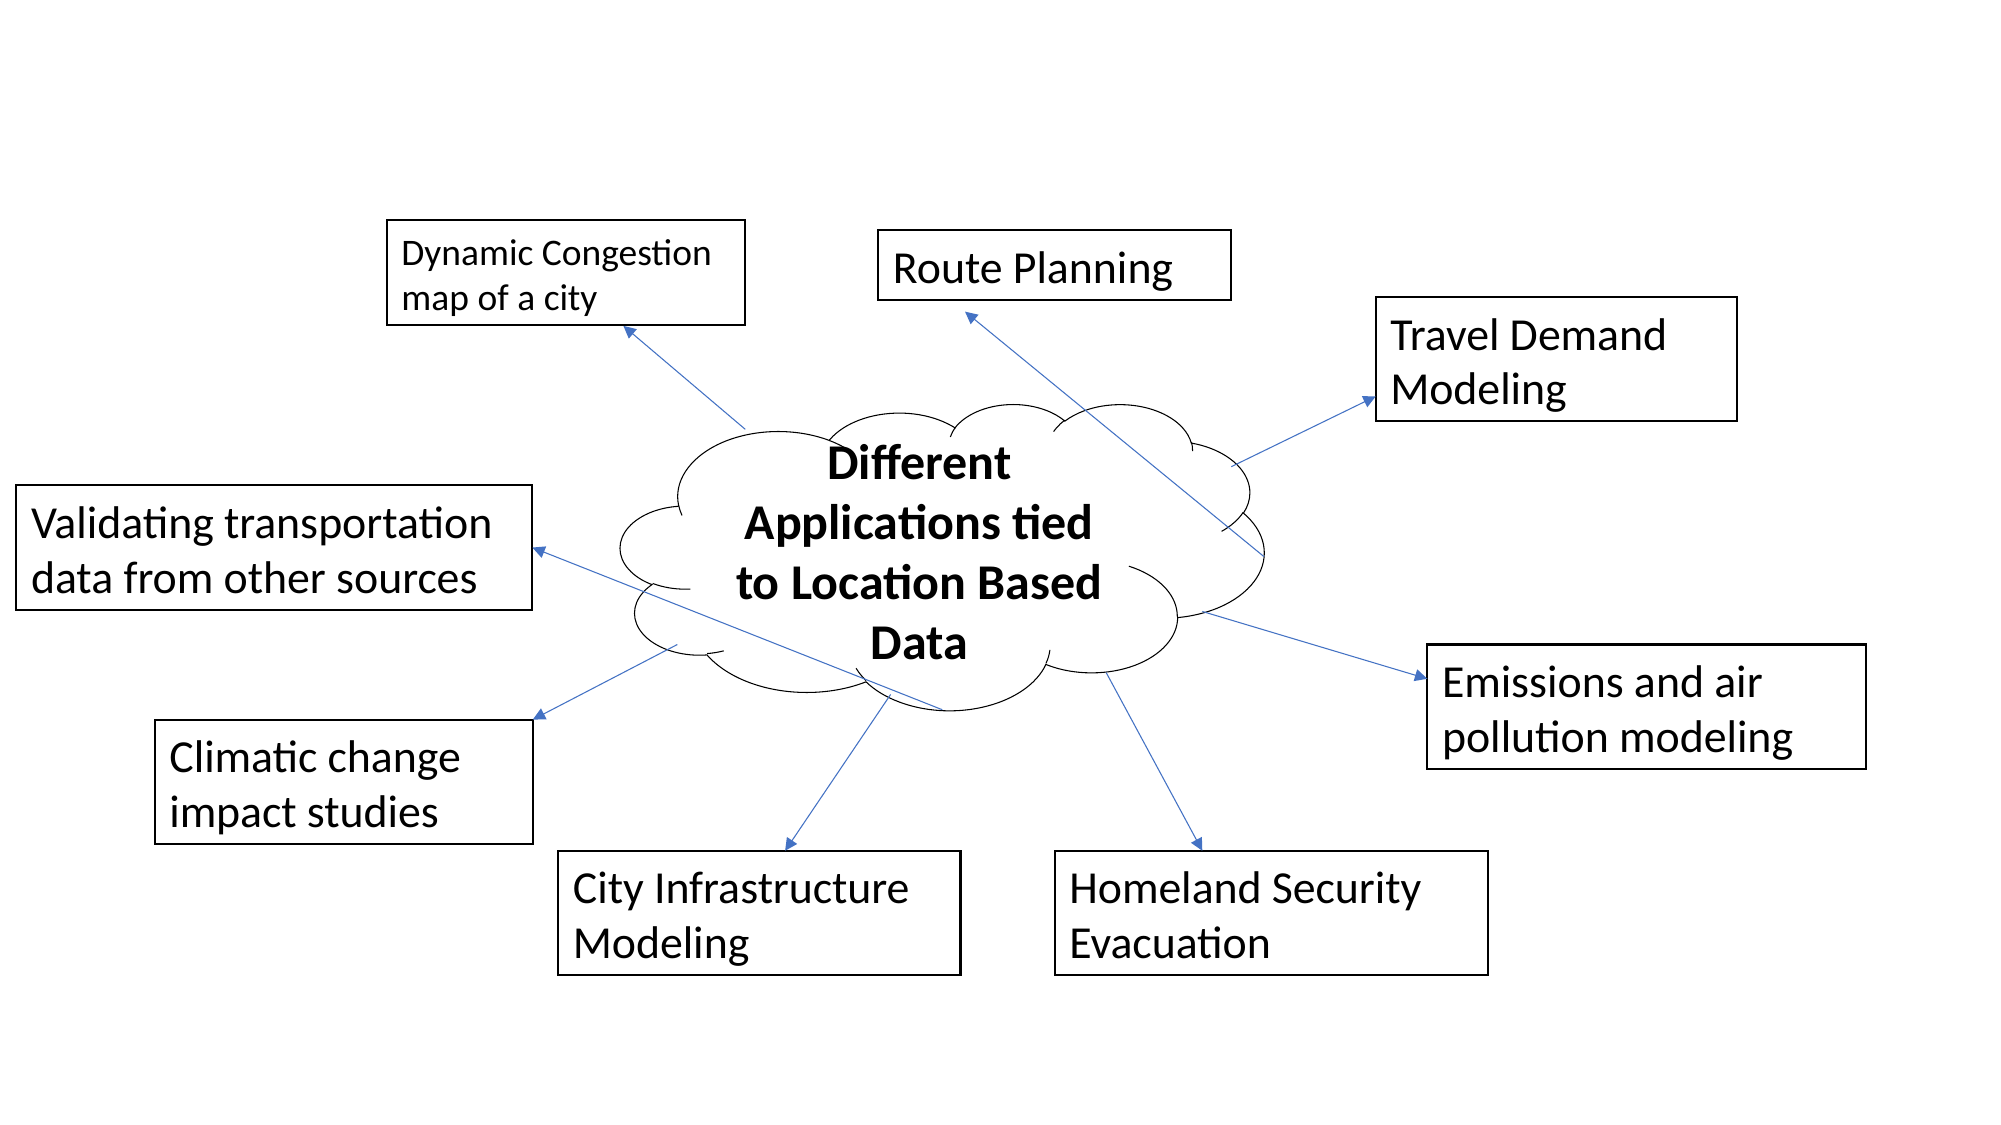

Dynamic Congestion map of a city
Route Planning
Travel Demand Modeling
     Different      Applications tied to Location Based Data
Validating transportation data from other sources
Emissions and air pollution modeling
Climatic change impact studies
City Infrastructure Modeling
Homeland Security Evacuation